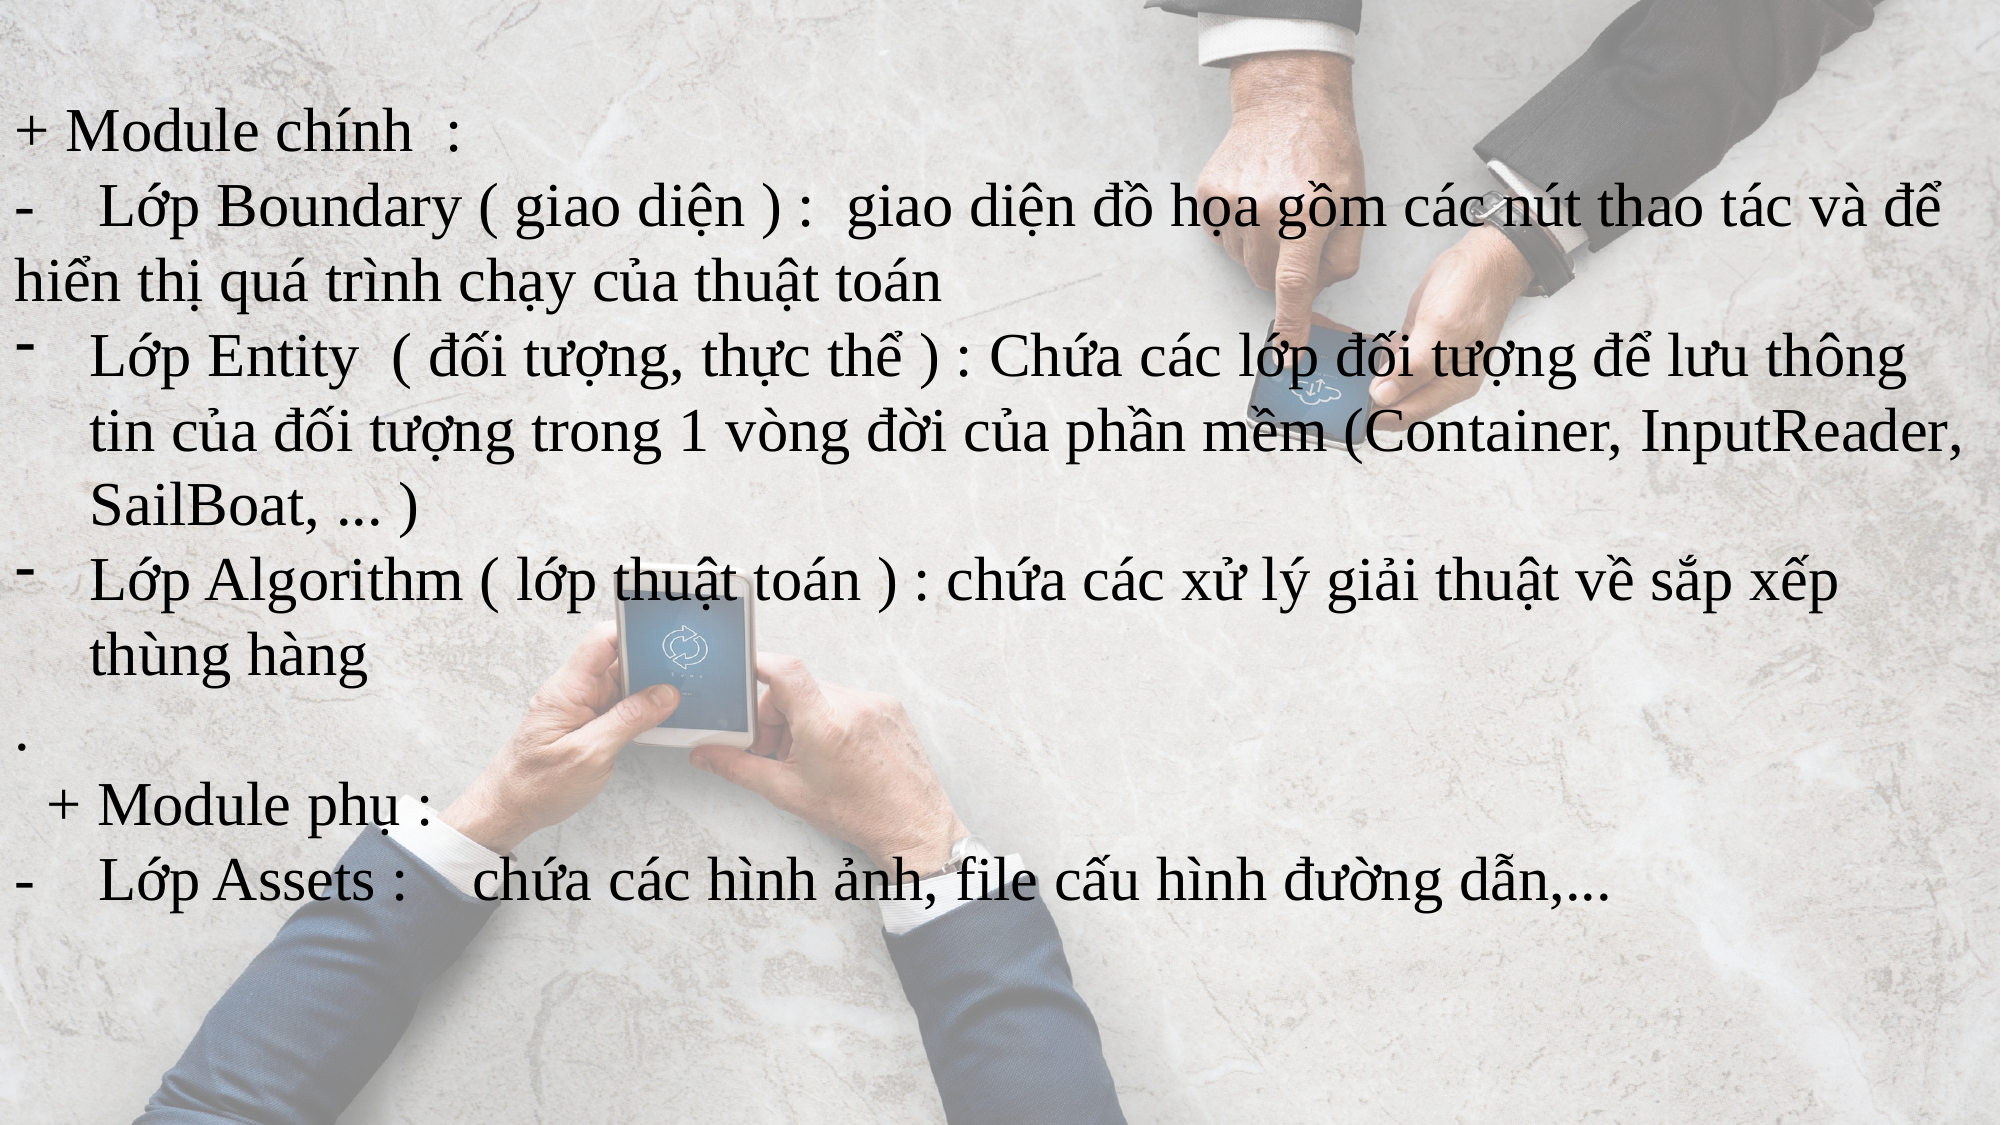

+ Module chính  :
-    Lớp Boundary ( giao diện ) :  giao diện đồ họa gồm các nút thao tác và để hiển thị quá trình chạy của thuật toán
Lớp Entity  ( đối tượng, thực thể ) : Chứa các lớp đối tượng để lưu thông tin của đối tượng trong 1 vòng đời của phần mềm (Container, InputReader, SailBoat, ... )
Lớp Algorithm ( lớp thuật toán ) : chứa các xử lý giải thuật về sắp xếp thùng hàng
.
  + Module phụ :
-    Lớp Assets :    chứa các hình ảnh, file cấu hình đường dẫn,...